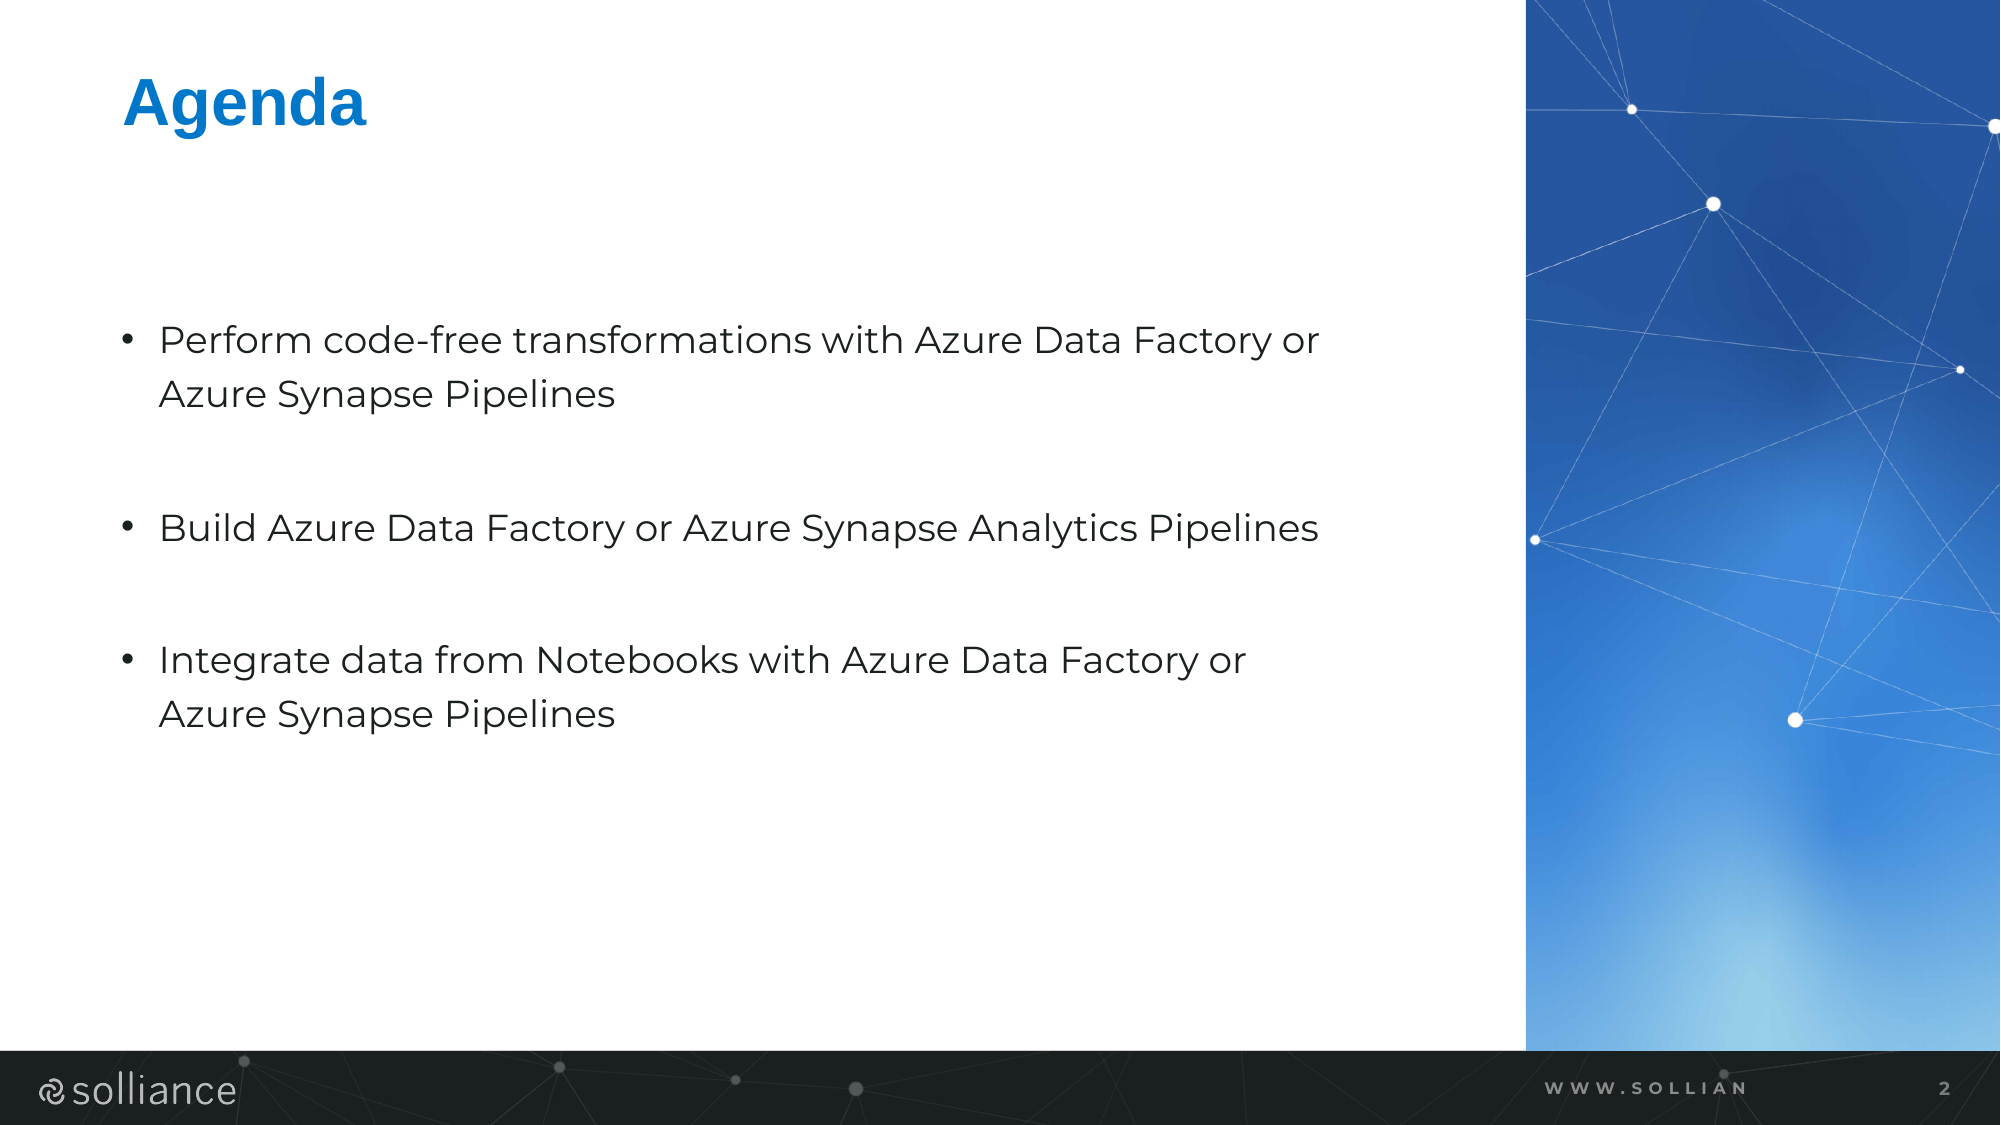

# Agenda
Perform code-free transformations with Azure Data Factory or Azure Synapse Pipelines

Build Azure Data Factory or Azure Synapse Analytics Pipelines

Integrate data from Notebooks with Azure Data Factory or Azure Synapse Pipelines
WWW.SOLLIANCE.NET
2